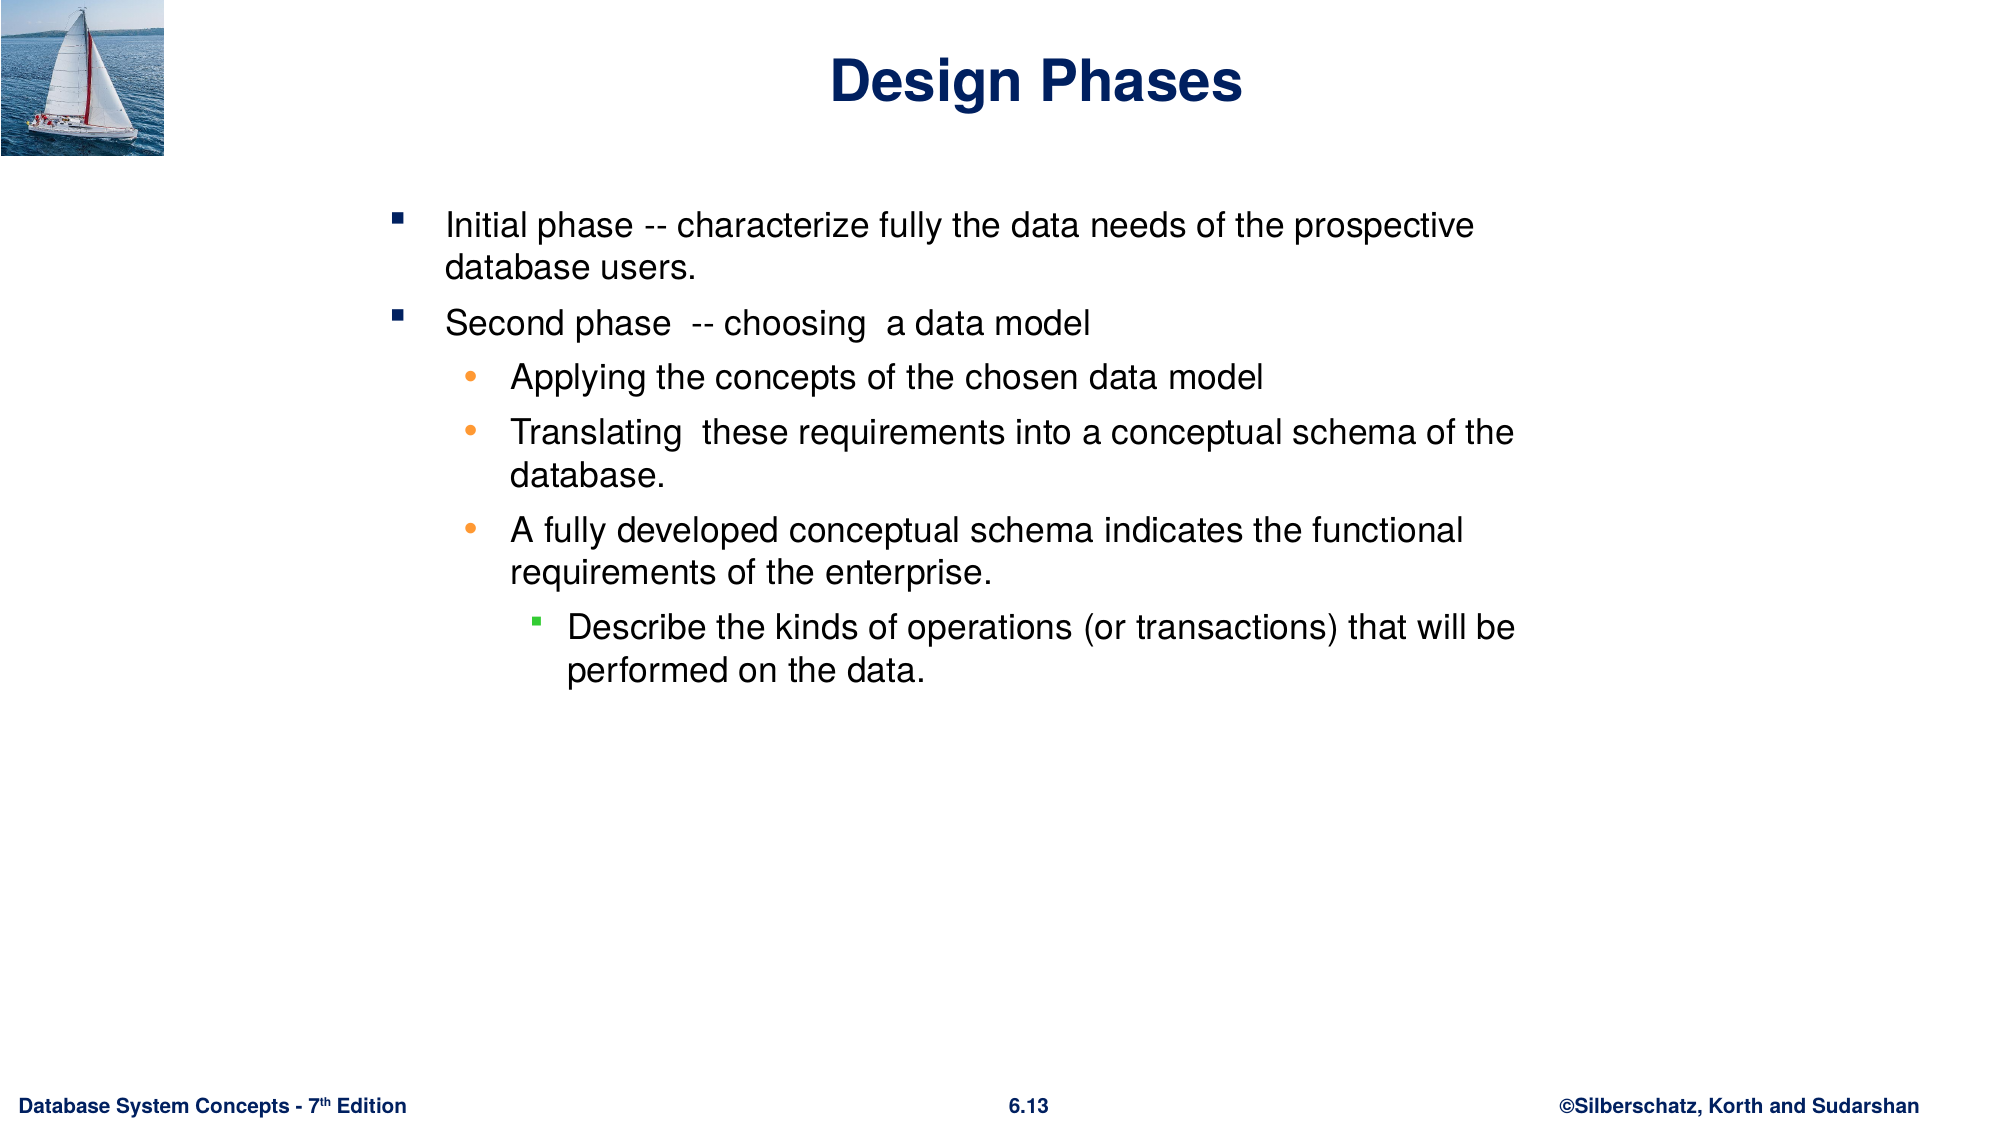

# Design Phases
Initial phase -- characterize fully the data needs of the prospective database users.
Second phase  -- choosing  a data model
Applying the concepts of the chosen data model
Translating  these requirements into a conceptual schema of the database.
A fully developed conceptual schema indicates the functional requirements of the enterprise.
Describe the kinds of operations (or transactions) that will be performed on the data.